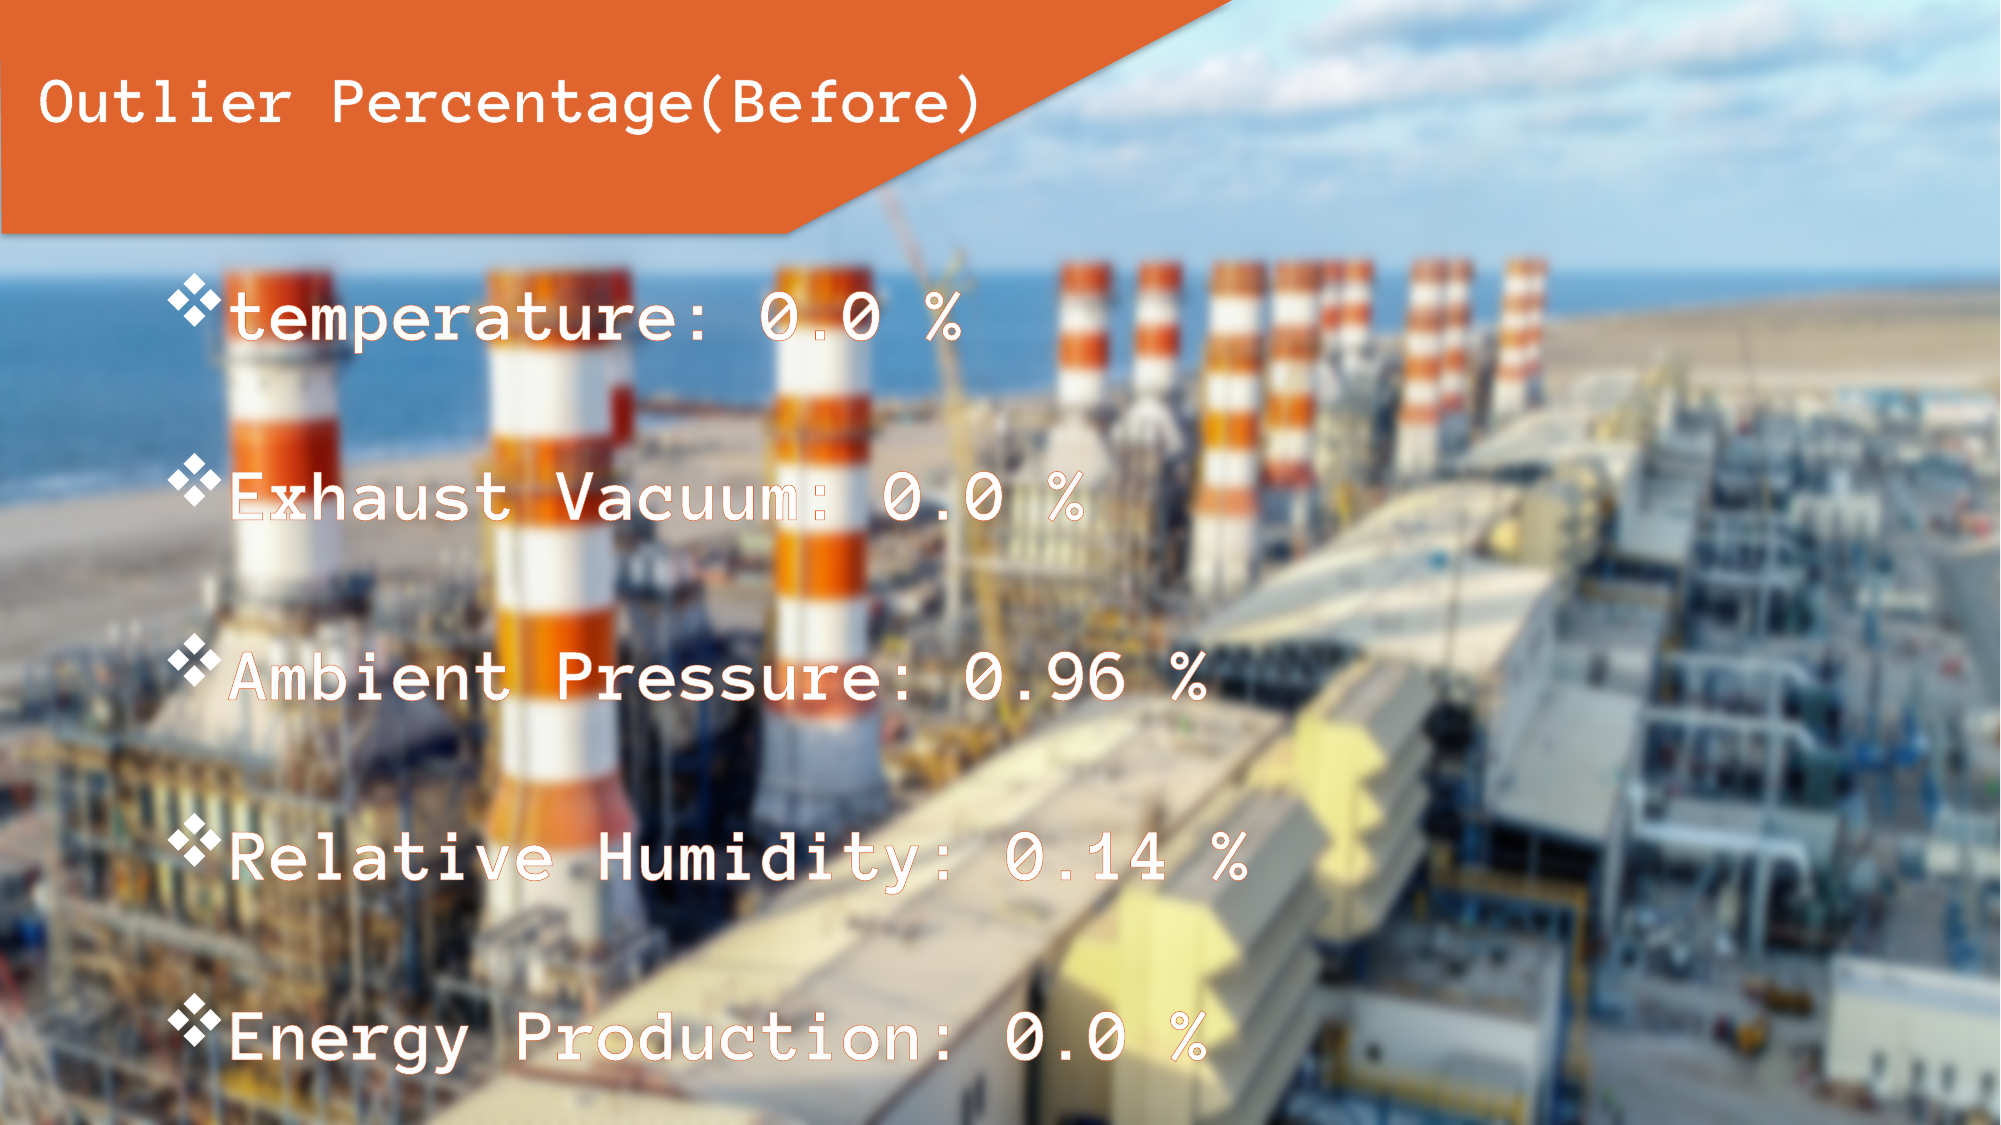

Outlier Percentage(Before)
temperature: 0.0 %

Exhaust Vacuum: 0.0 %

Ambient Pressure: 0.96 %

Relative Humidity: 0.14 %

Energy Production: 0.0 %